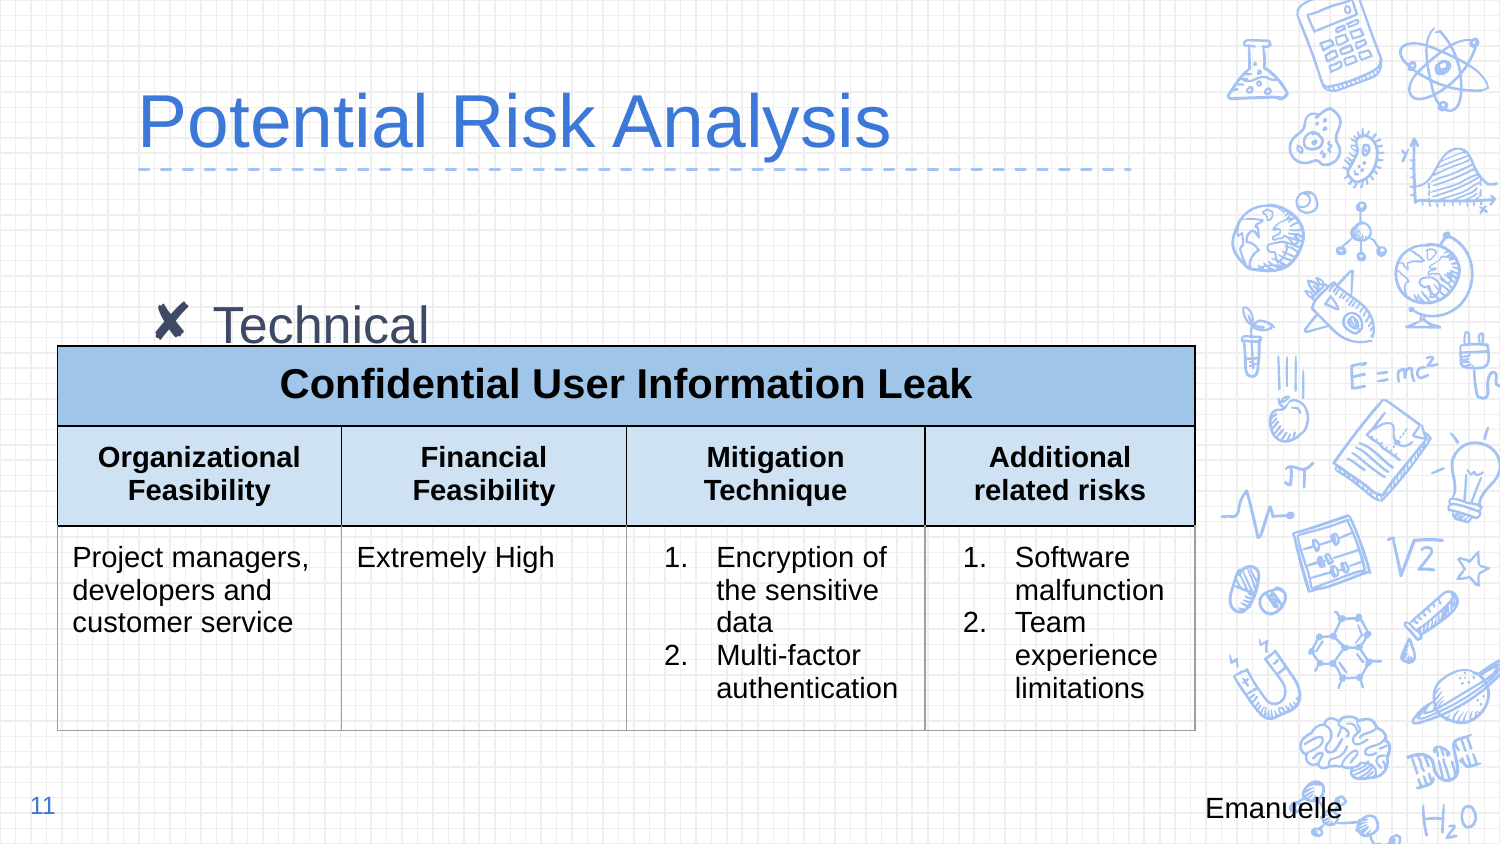

# Potential Risk Analysis
Technical

| Confidential User Information Leak |  |  |  |
| --- | --- | --- | --- |
| Organizational Feasibility | Financial Feasibility | Mitigation Technique | Additional related risks |
| Project managers, developers and customer service | Extremely High | Encryption of the sensitive data Multi-factor authentication | Software malfunction Team experience limitations |
Emanuelle
11